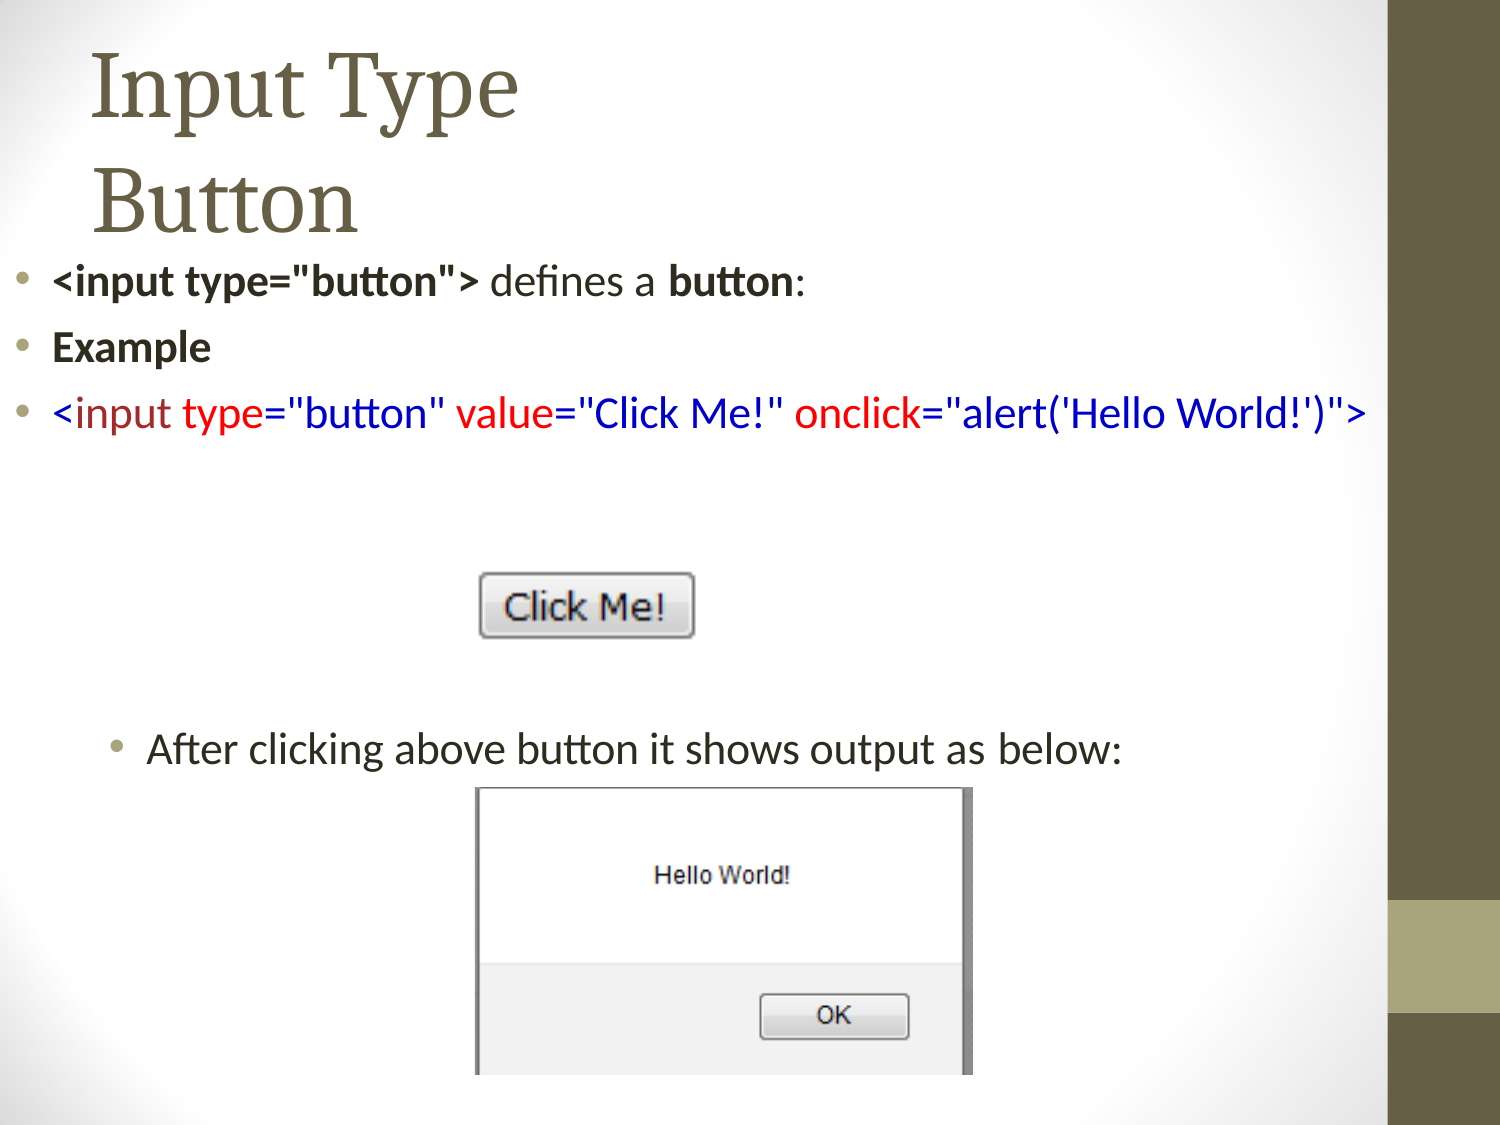

# Input Type Button
<input type="button"> defines a button:
Example
<input type="button" value="Click Me!" onclick="alert('Hello World!')">

After clicking above button it shows output as below: